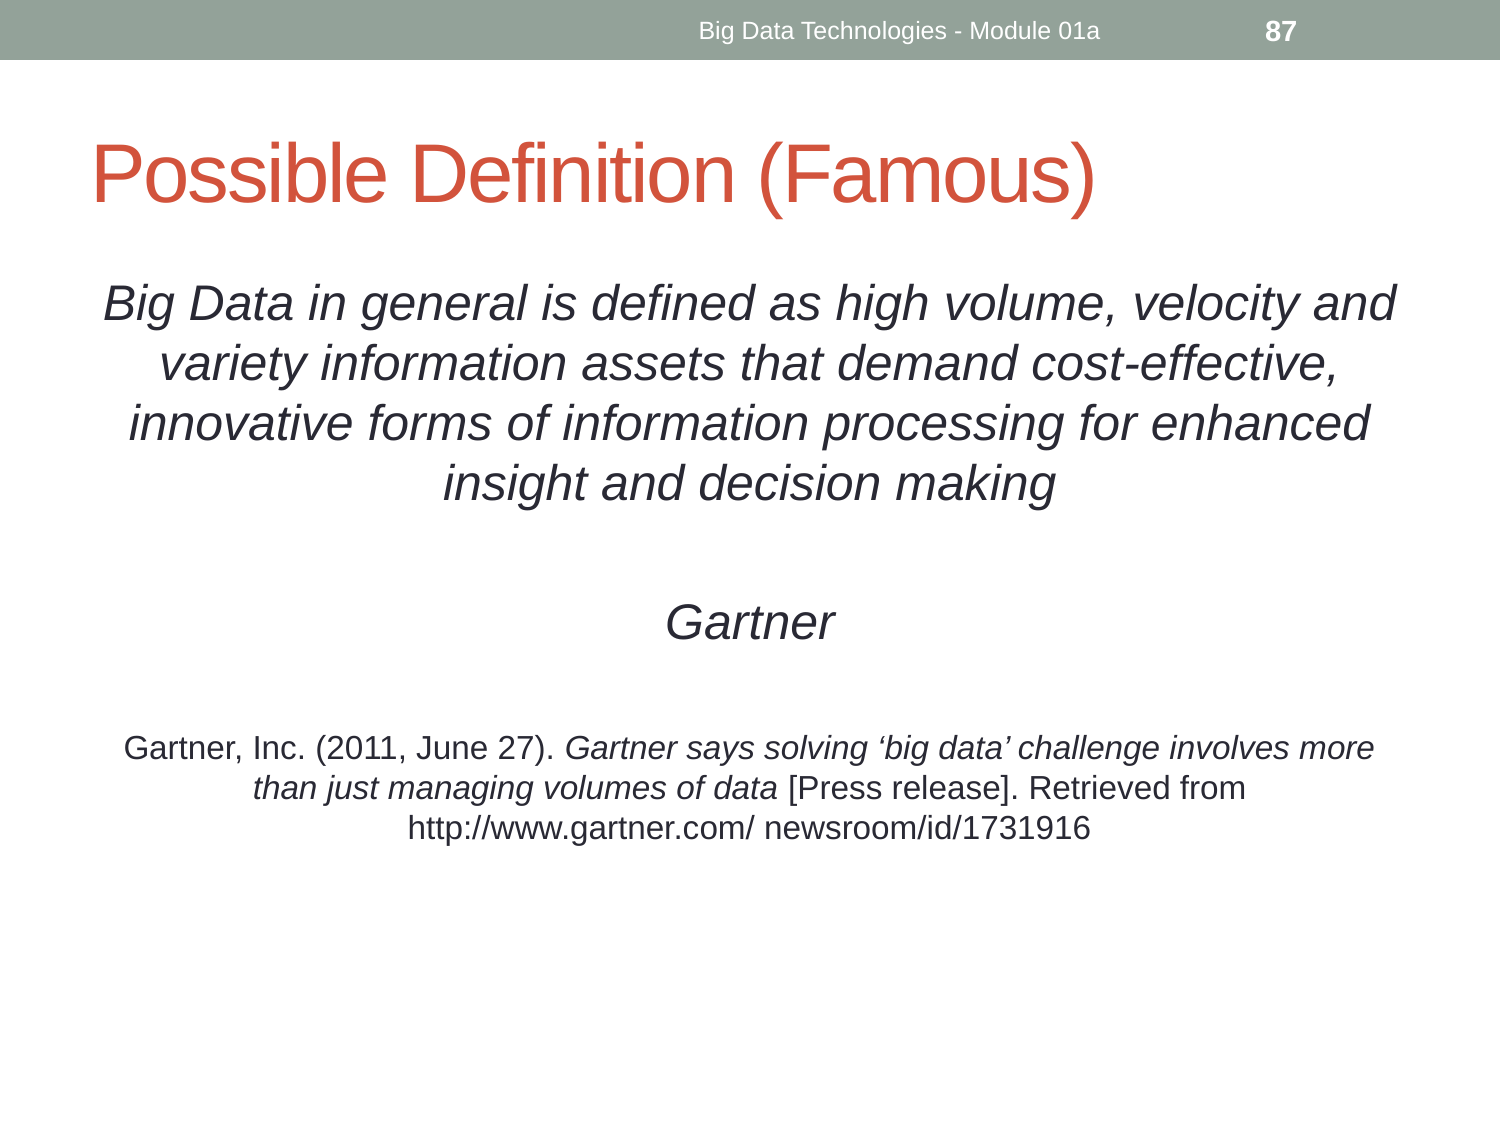

Big Data Technologies - Module 01a
87
# Possible Definition (Famous)
Big Data in general is defined as high volume, velocity and variety information assets that demand cost-effective, innovative forms of information processing for enhanced insight and decision making

Gartner

Gartner, Inc. (2011, June 27). Gartner says solving ‘big data’ challenge involves more than just managing volumes of data [Press release]. Retrieved from http://www.gartner.com/ newsroom/id/1731916